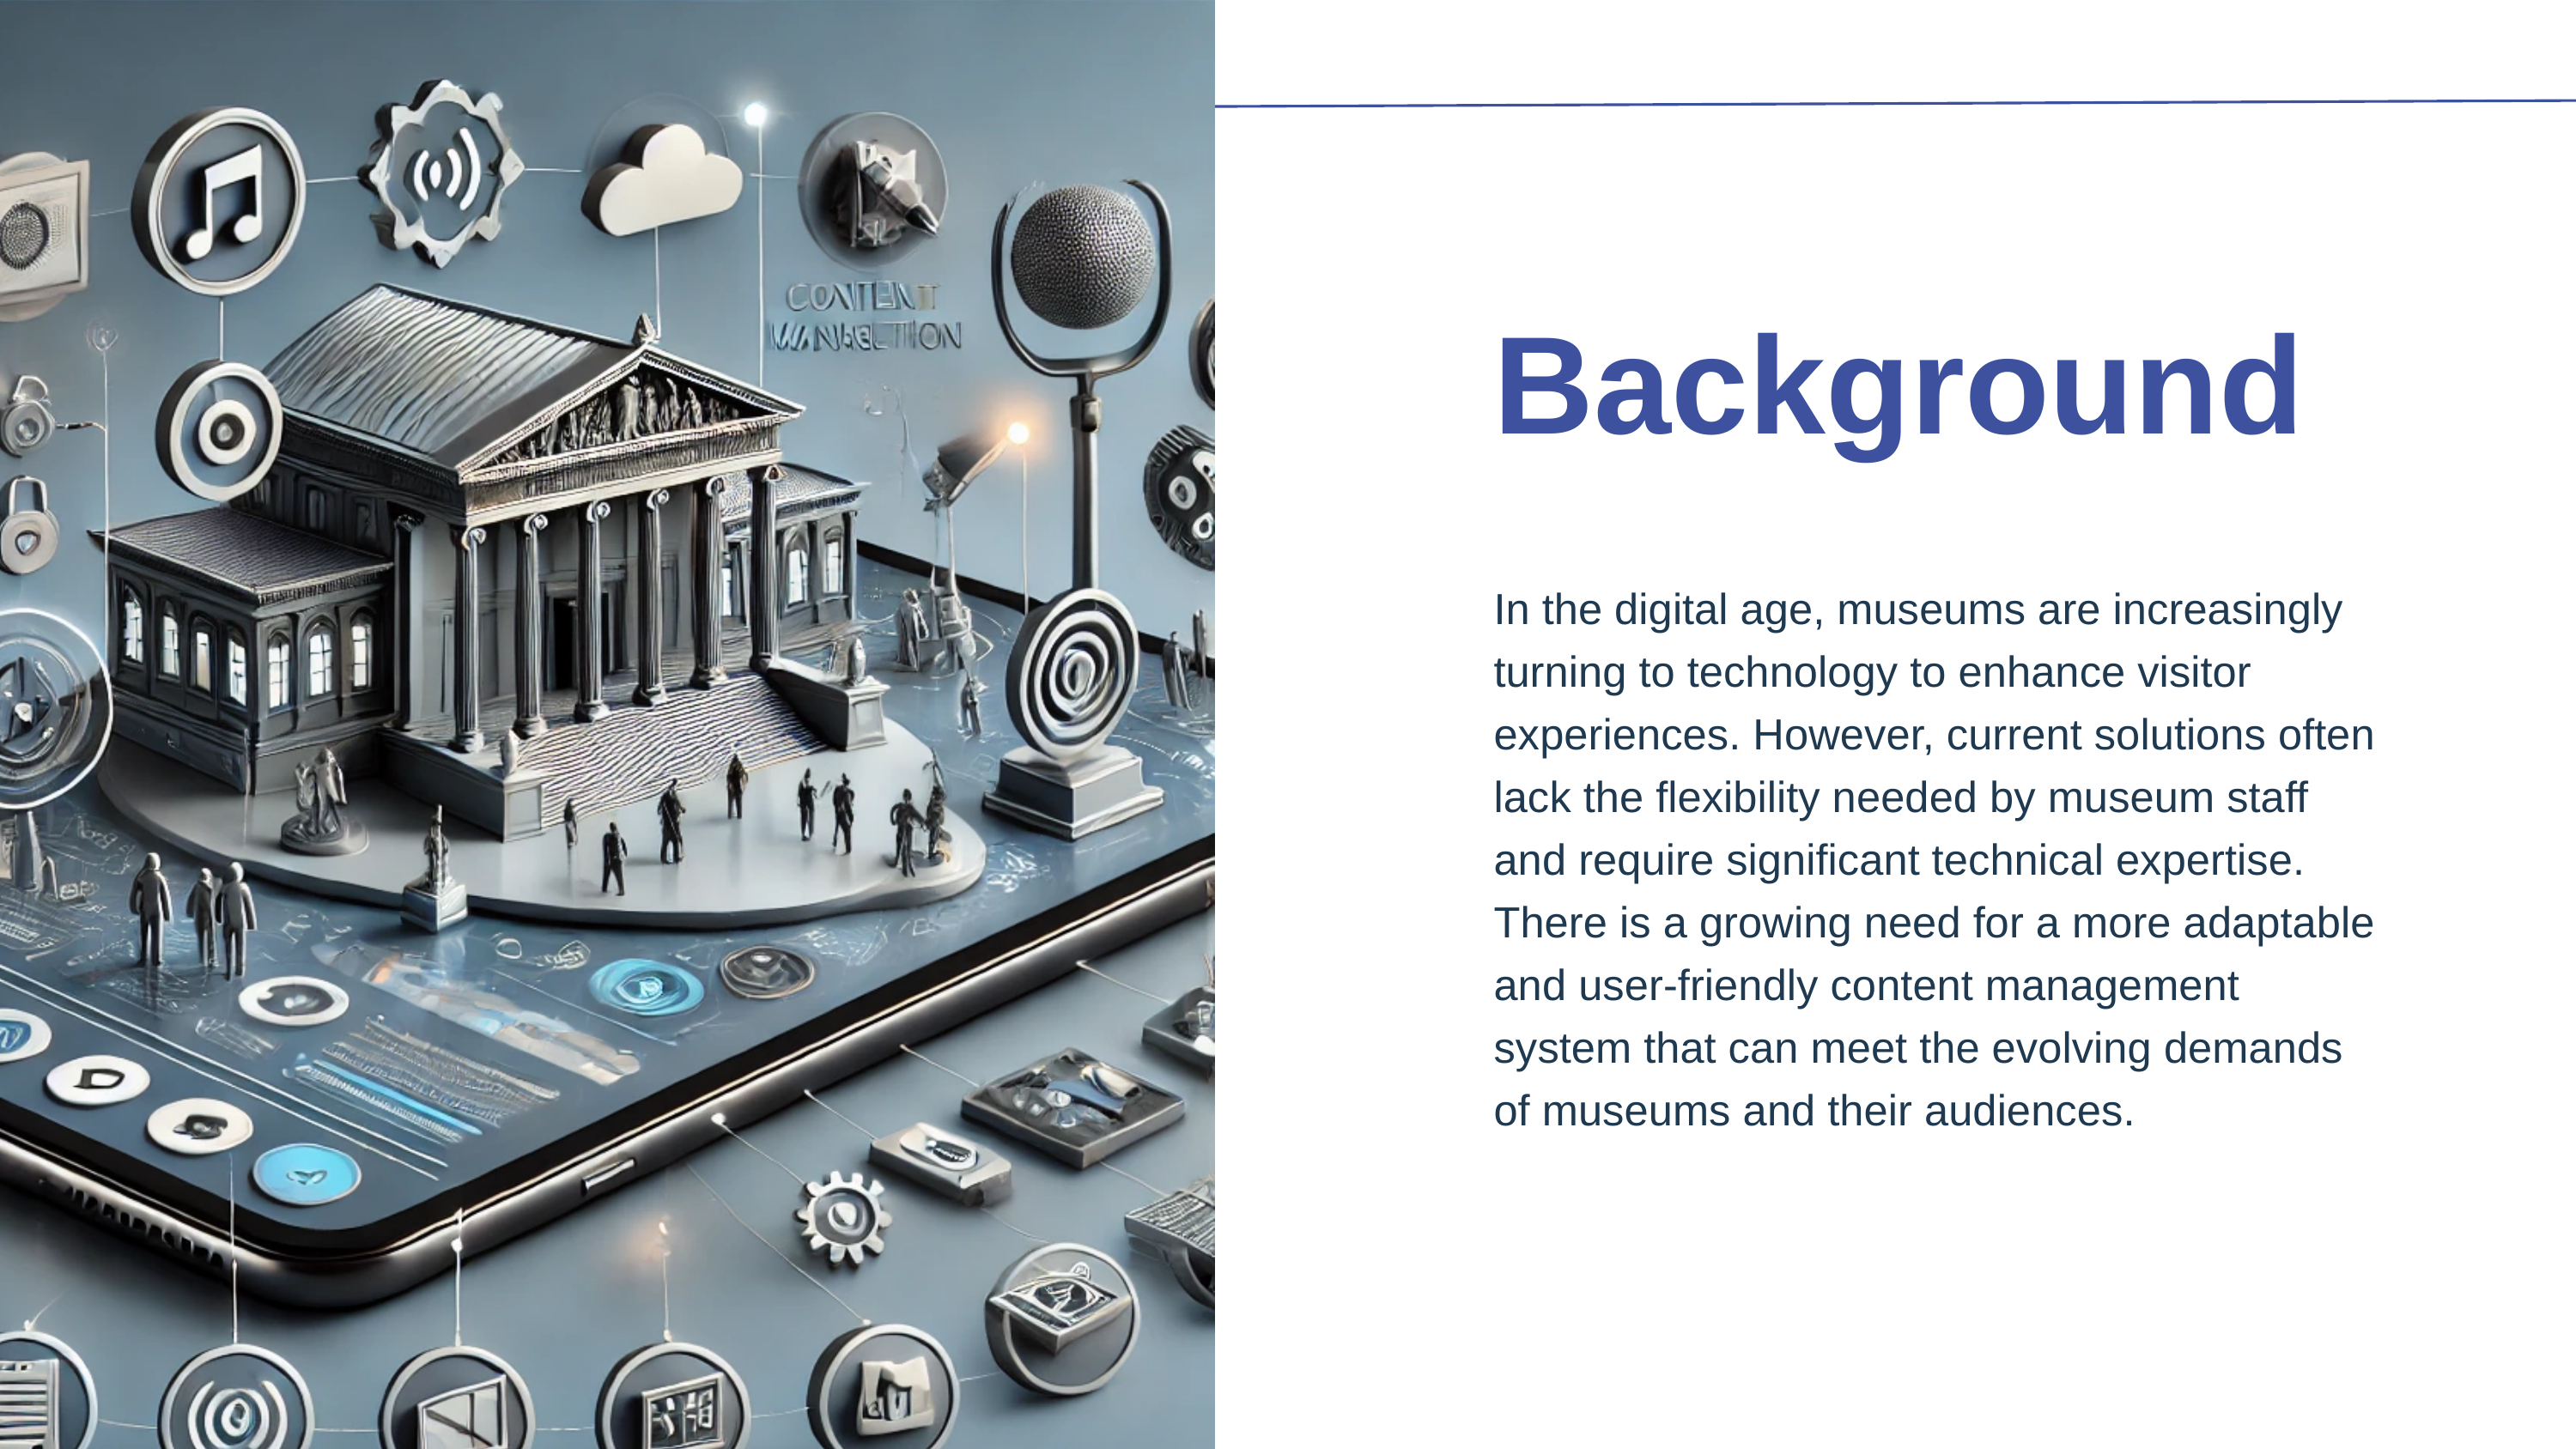

Background
In the digital age, museums are increasingly turning to technology to enhance visitor experiences. However, current solutions often lack the flexibility needed by museum staff and require significant technical expertise. There is a growing need for a more adaptable and user-friendly content management system that can meet the evolving demands of museums and their audiences.